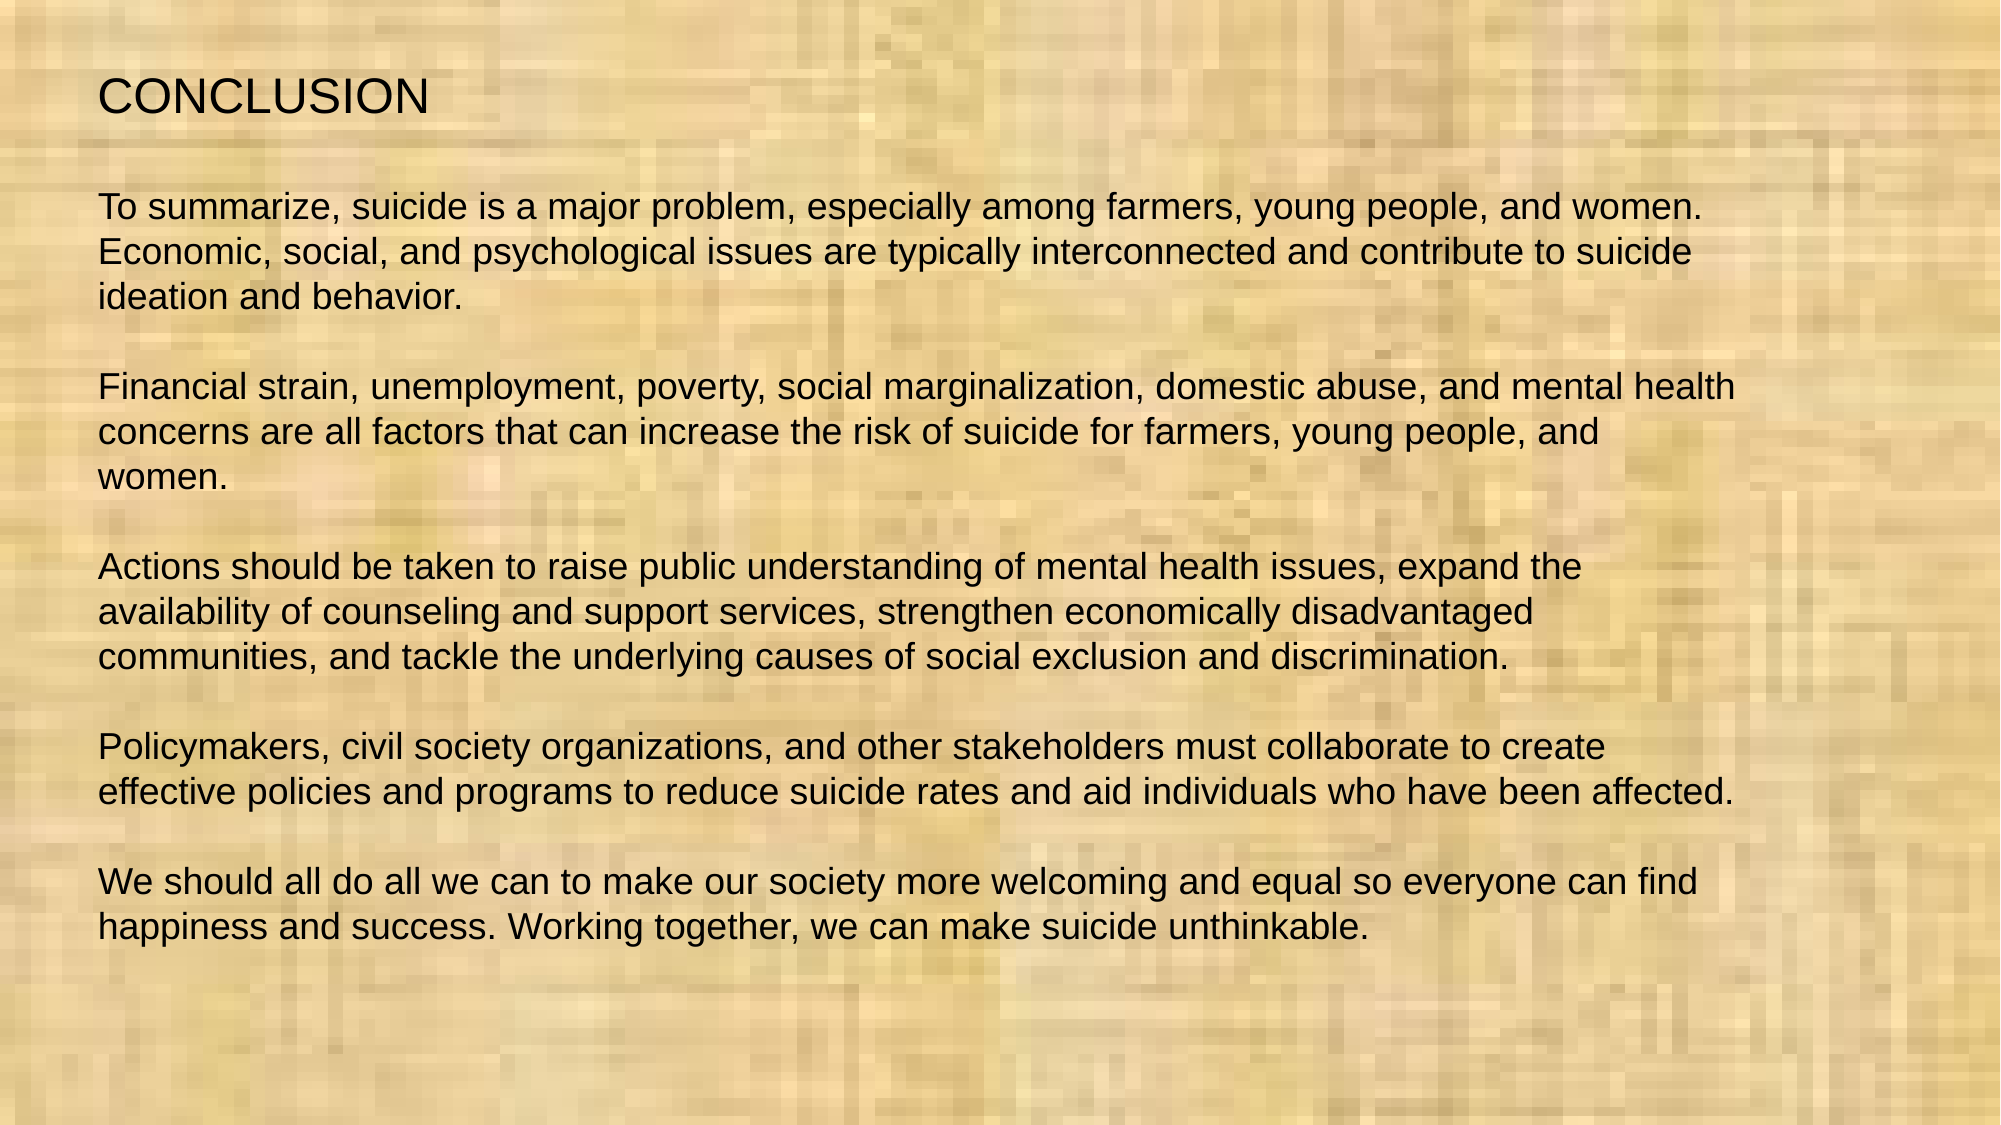

CONCLUSION
To summarize, suicide is a major problem, especially among farmers, young people, and women. Economic, social, and psychological issues are typically interconnected and contribute to suicide ideation and behavior.

Financial strain, unemployment, poverty, social marginalization, domestic abuse, and mental health concerns are all factors that can increase the risk of suicide for farmers, young people, and women.

Actions should be taken to raise public understanding of mental health issues, expand the availability of counseling and support services, strengthen economically disadvantaged communities, and tackle the underlying causes of social exclusion and discrimination.

Policymakers, civil society organizations, and other stakeholders must collaborate to create effective policies and programs to reduce suicide rates and aid individuals who have been affected.

We should all do all we can to make our society more welcoming and equal so everyone can find happiness and success. Working together, we can make suicide unthinkable.